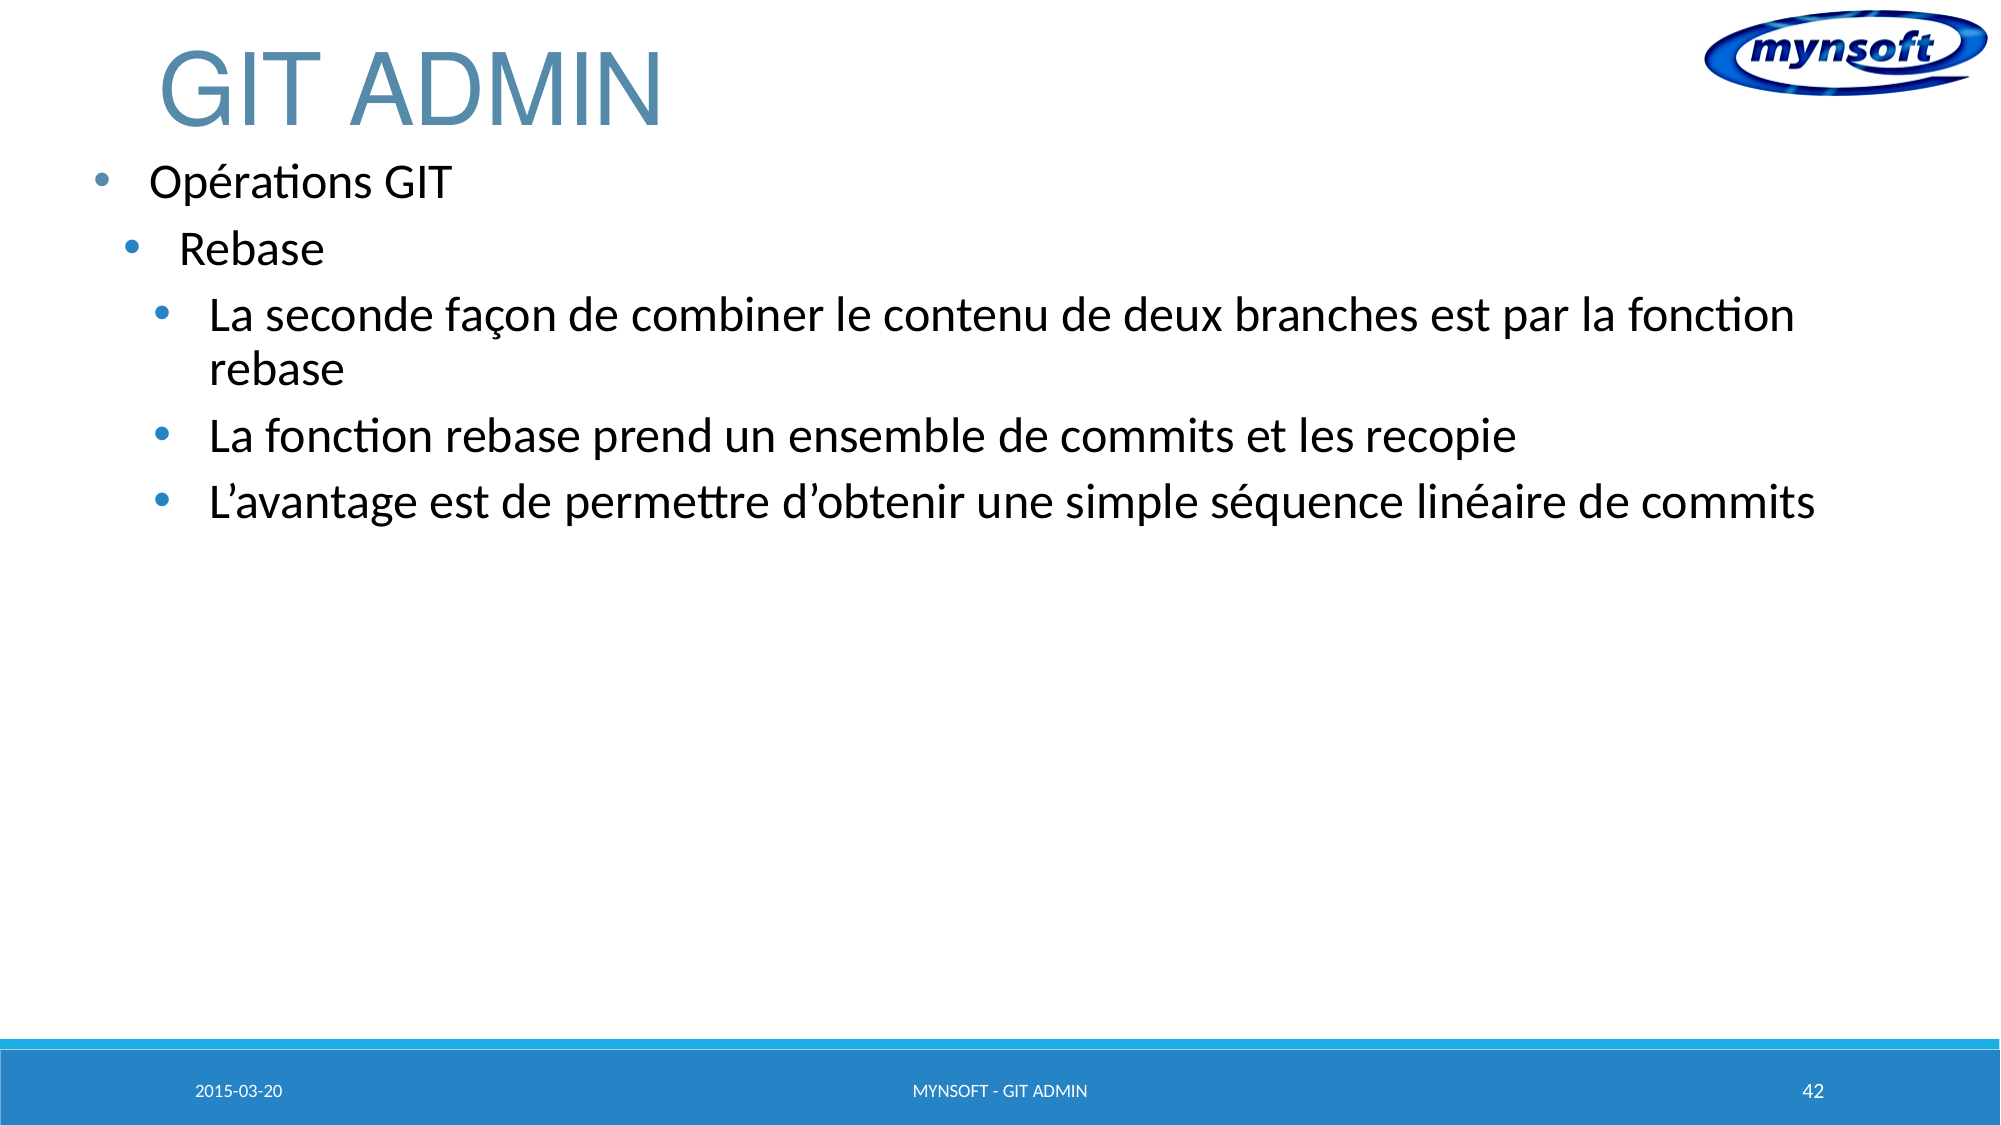

# GIT ADMIN
Opérations GIT
Rebase
La seconde façon de combiner le contenu de deux branches est par la fonction rebase
La fonction rebase prend un ensemble de commits et les recopie
L’avantage est de permettre d’obtenir une simple séquence linéaire de commits

2015-03-20
MYNSOFT - GIT ADMIN
42